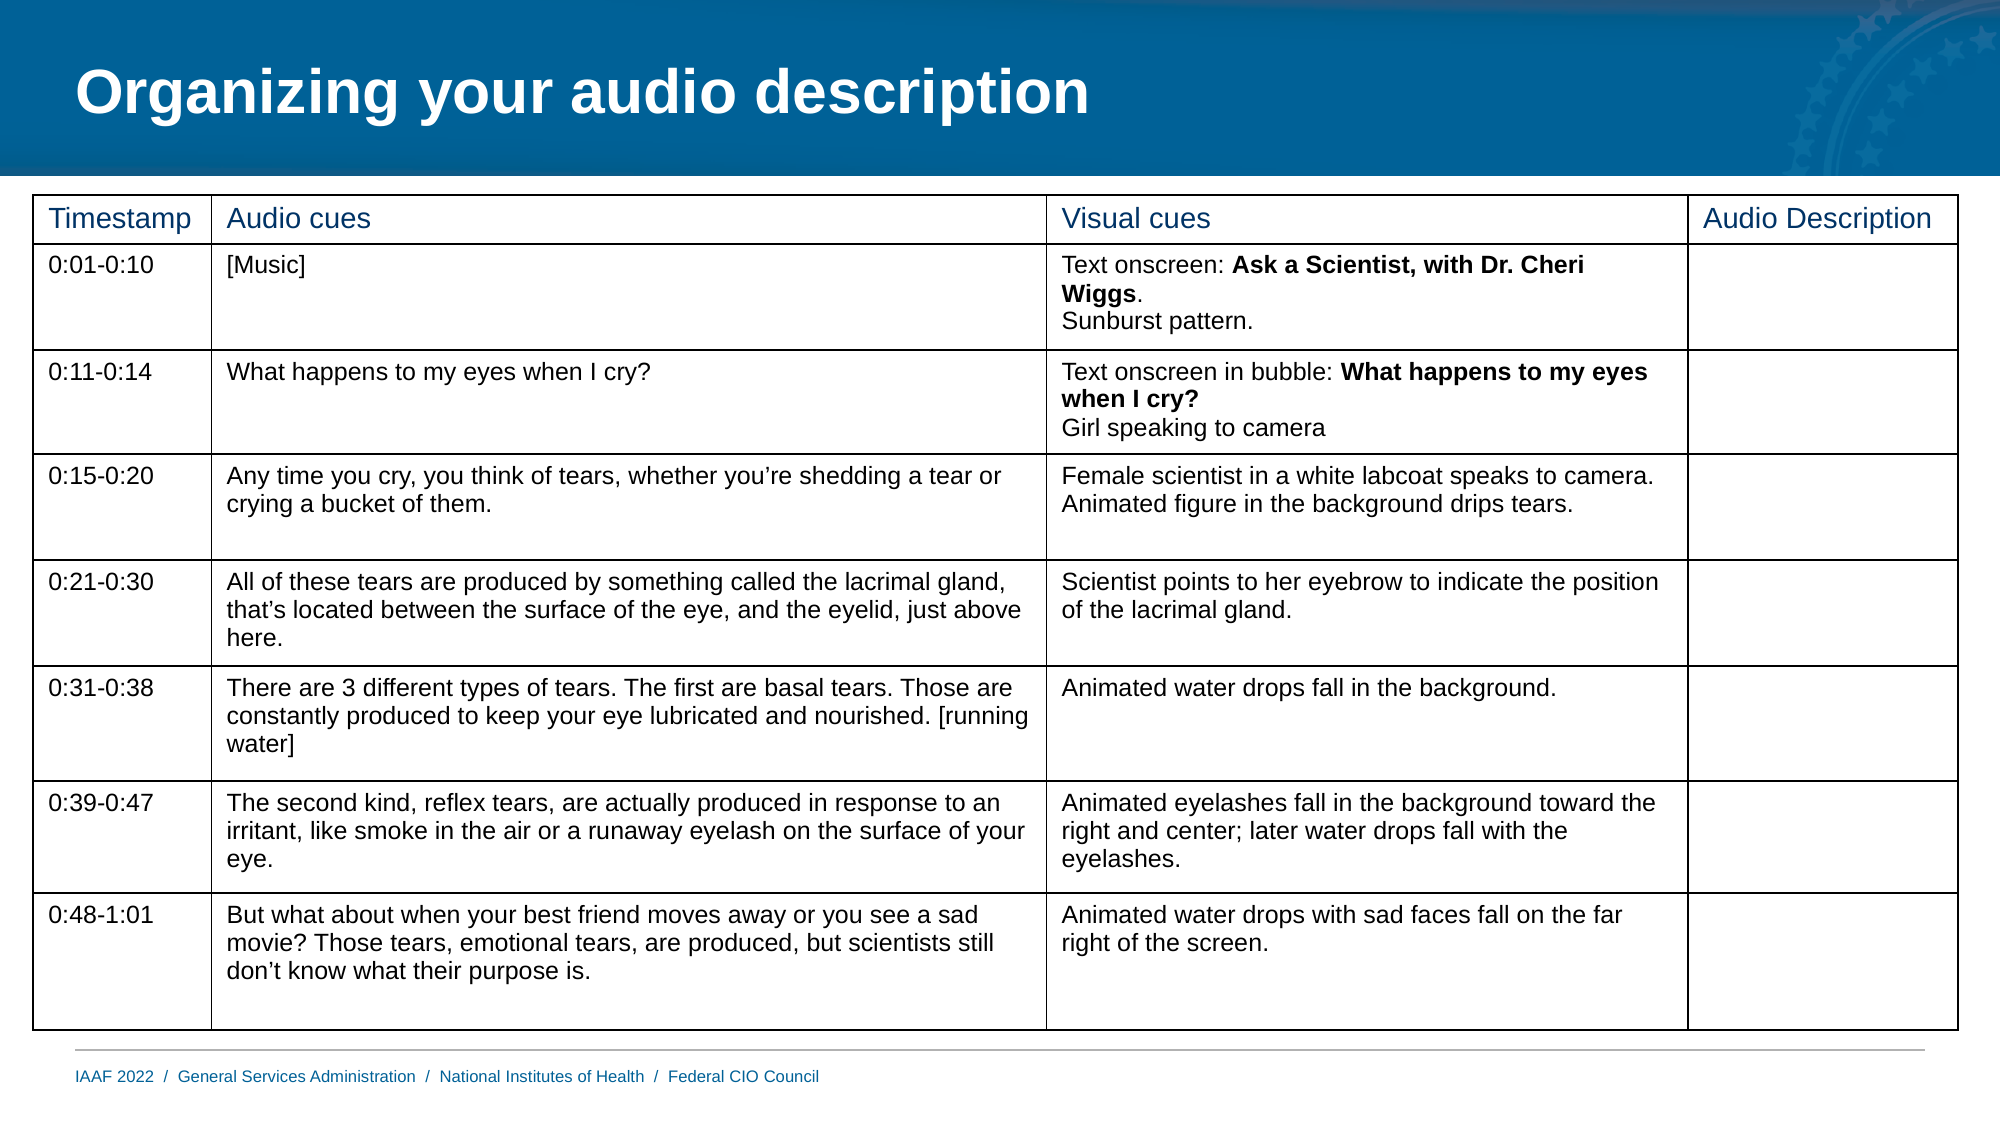

# Organizing your audio description
| Timestamp | Audio cues | Visual cues | Audio Description |
| --- | --- | --- | --- |
| 0:01-0:10 | [Music] | Text onscreen: Ask a Scientist, with Dr. Cheri Wiggs. Sunburst pattern. |  |
| 0:11-0:14 | What happens to my eyes when I cry? | Text onscreen in bubble: What happens to my eyes when I cry? Girl speaking to camera |  |
| 0:15-0:20 | Any time you cry, you think of tears, whether you’re shedding a tear or crying a bucket of them. | Female scientist in a white labcoat speaks to camera. Animated figure in the background drips tears. |  |
| 0:21-0:30 | All of these tears are produced by something called the lacrimal gland, that’s located between the surface of the eye, and the eyelid, just above here. | Scientist points to her eyebrow to indicate the position of the lacrimal gland. |  |
| 0:31-0:38 | There are 3 different types of tears. The first are basal tears. Those are constantly produced to keep your eye lubricated and nourished. [running water] | Animated water drops fall in the background. |  |
| 0:39-0:47 | The second kind, reflex tears, are actually produced in response to an irritant, like smoke in the air or a runaway eyelash on the surface of your eye. | Animated eyelashes fall in the background toward the right and center; later water drops fall with the eyelashes. |  |
| 0:48-1:01 | But what about when your best friend moves away or you see a sad movie? Those tears, emotional tears, are produced, but scientists still don’t know what their purpose is. | Animated water drops with sad faces fall on the far right of the screen. |  |